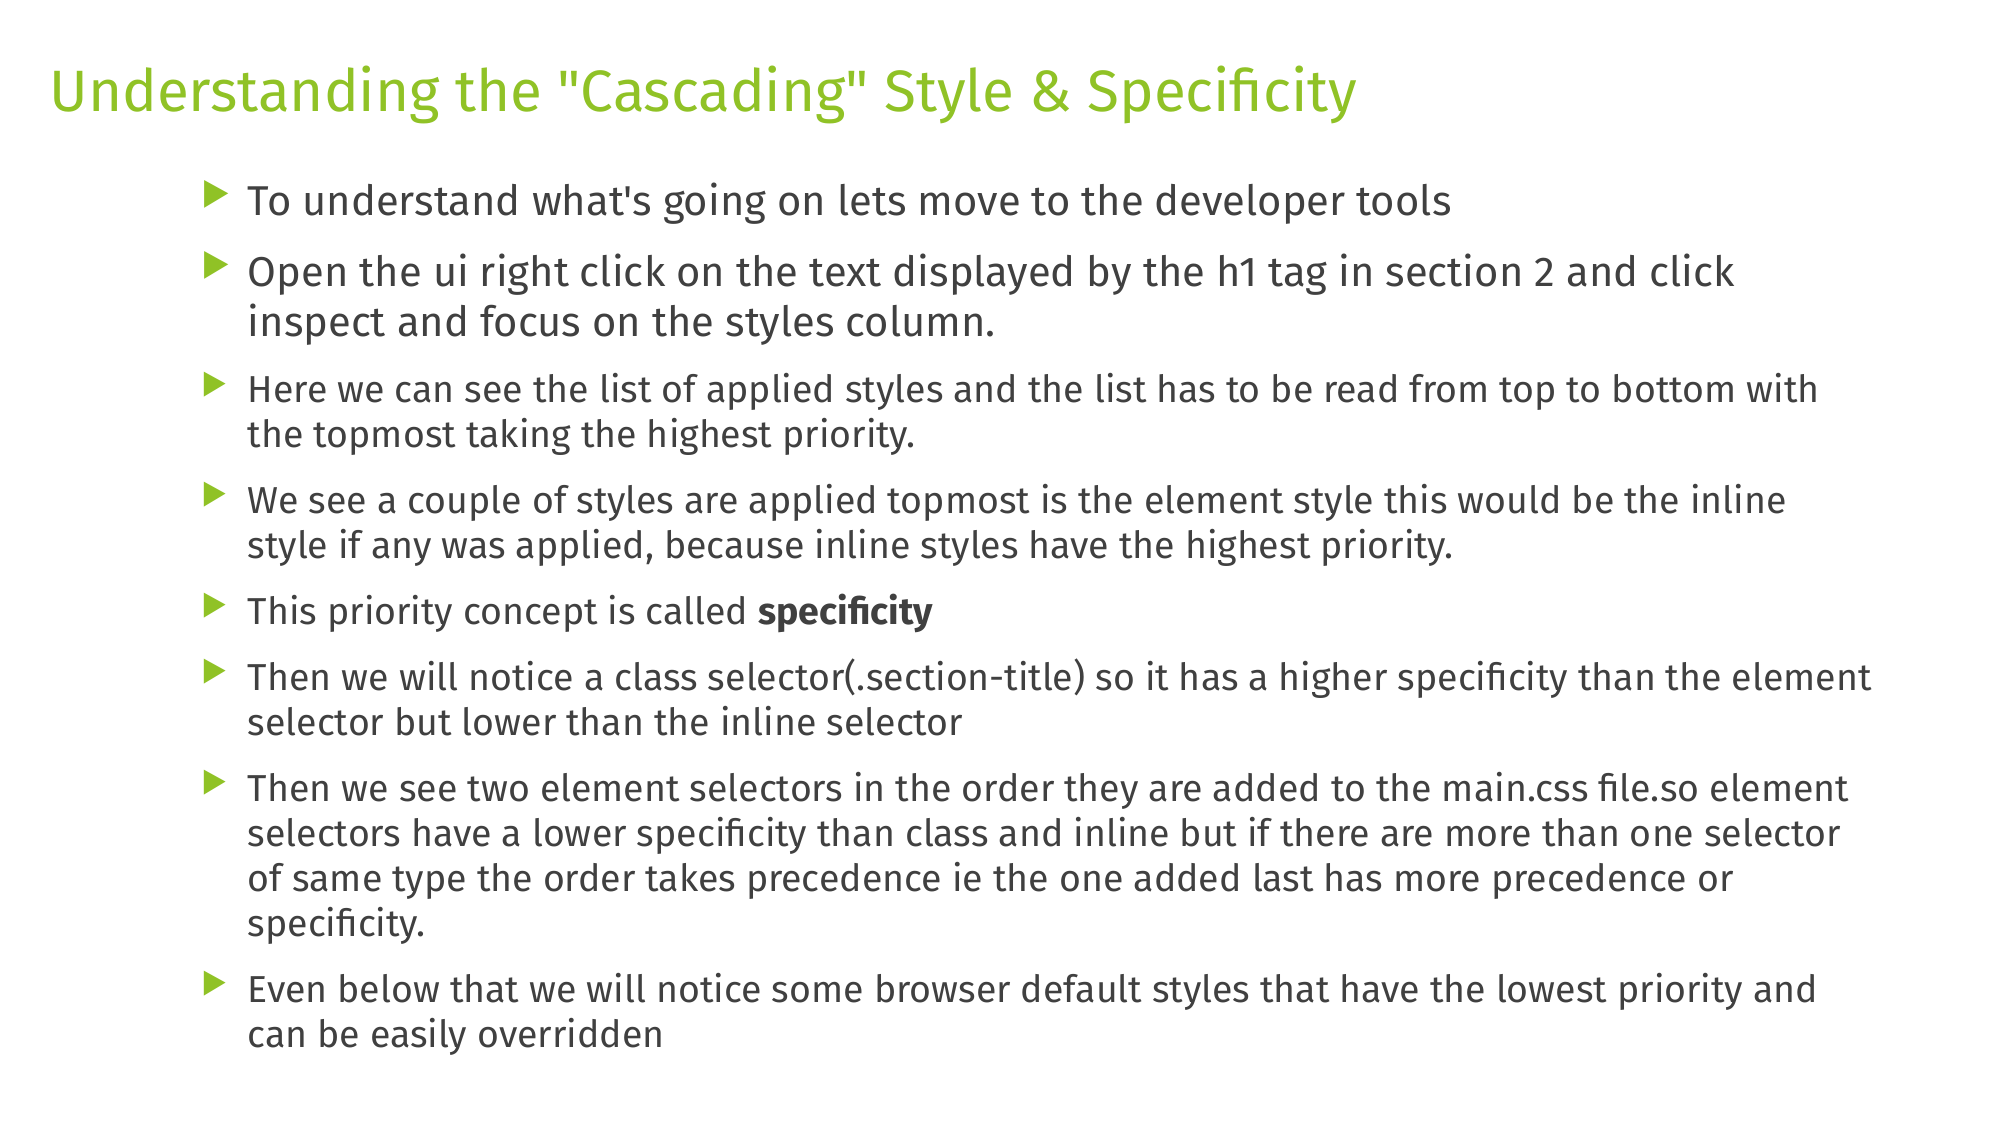

# Understanding the "Cascading" Style & Specificity
To understand what's going on lets move to the developer tools
Open the ui right click on the text displayed by the h1 tag in section 2 and click inspect and focus on the styles column.
Here we can see the list of applied styles and the list has to be read from top to bottom with the topmost taking the highest priority.
We see a couple of styles are applied topmost is the element style this would be the inline style if any was applied, because inline styles have the highest priority.
This priority concept is called specificity
Then we will notice a class selector(.section-title) so it has a higher specificity than the element selector but lower than the inline selector
Then we see two element selectors in the order they are added to the main.css file.so element selectors have a lower specificity than class and inline but if there are more than one selector of same type the order takes precedence ie the one added last has more precedence or specificity.
Even below that we will notice some browser default styles that have the lowest priority and can be easily overridden